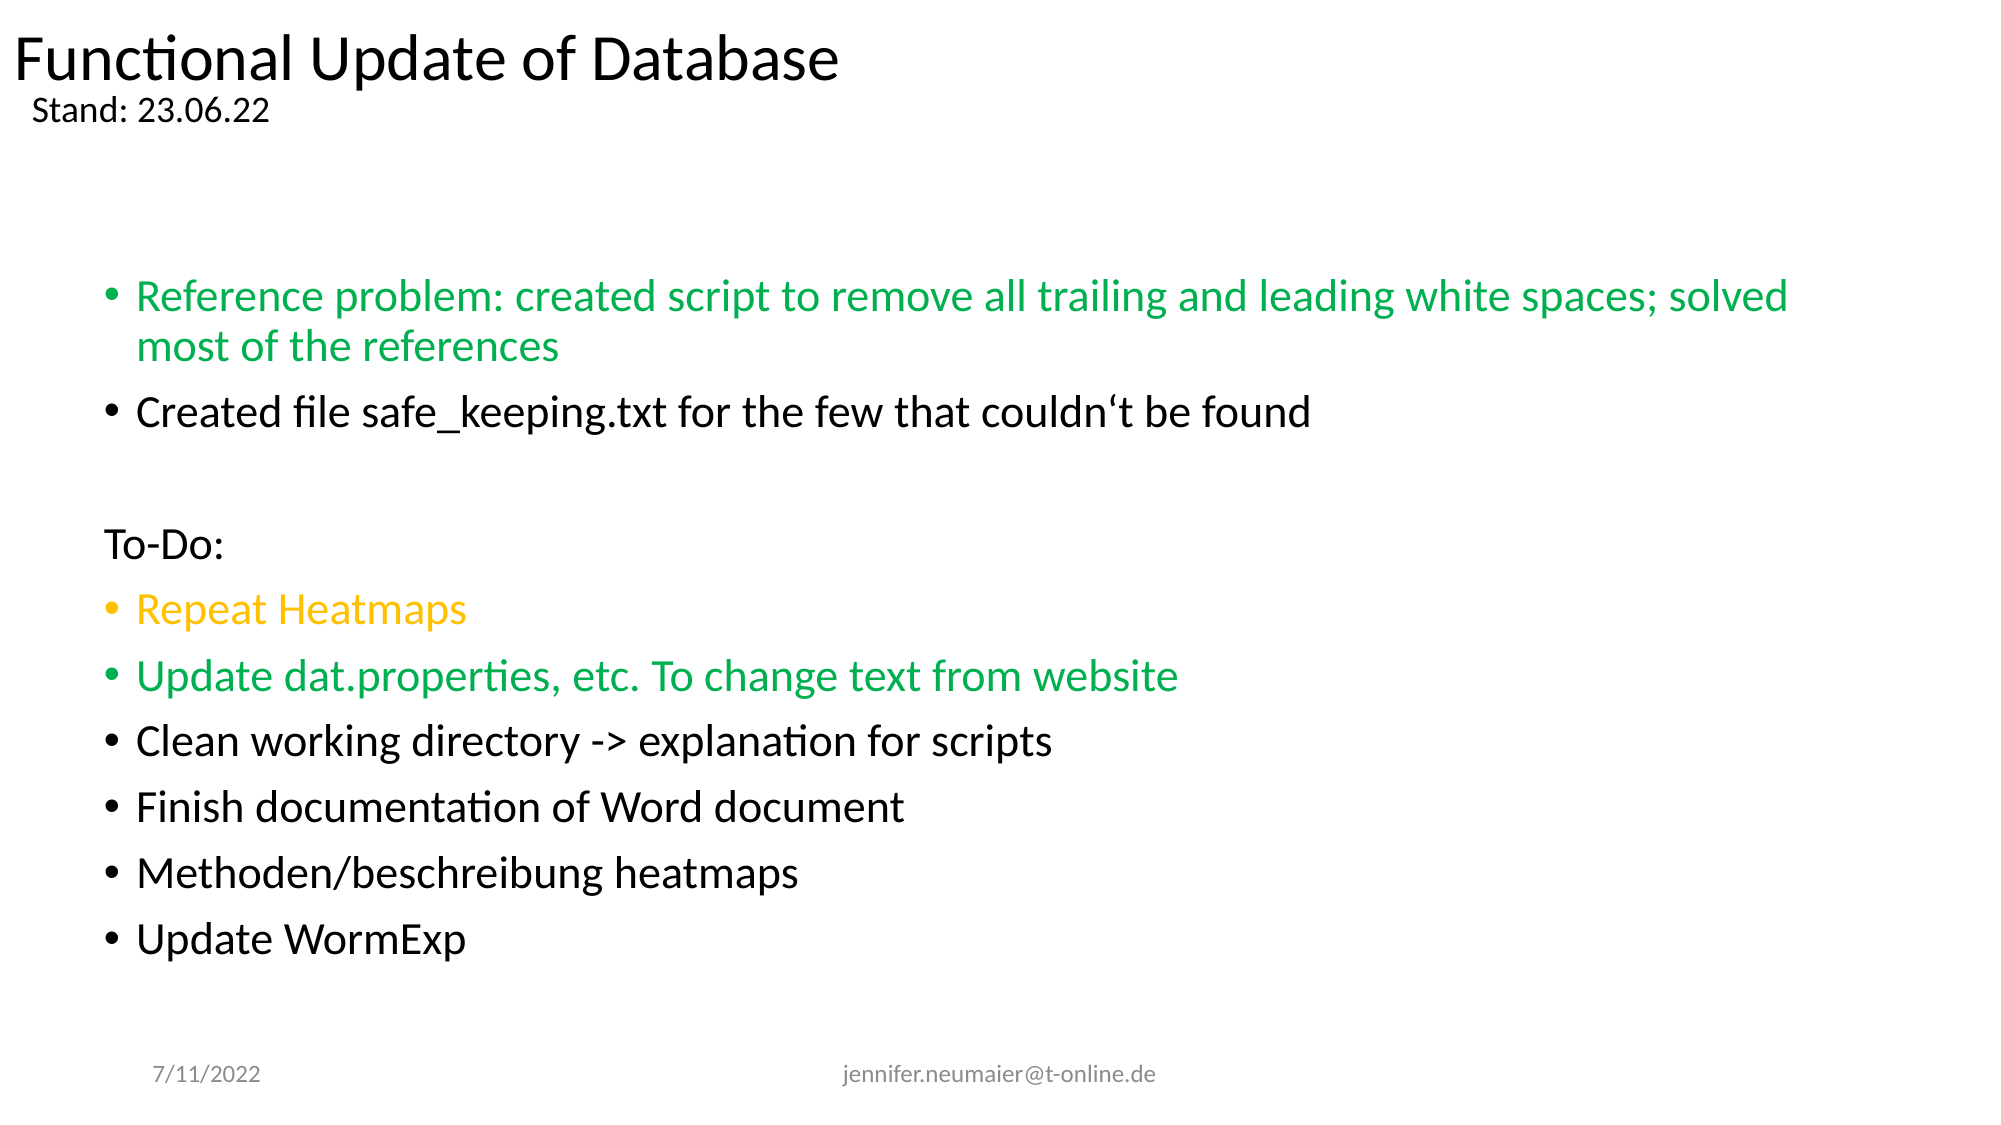

Functional Update of Database
Stand: 23.06.22
Reference problem: created script to remove all trailing and leading white spaces; solved most of the references
Created file safe_keeping.txt for the few that couldn‘t be found

To-Do:
Repeat Heatmaps
Update dat.properties, etc. To change text from website
Clean working directory -> explanation for scripts
Finish documentation of Word document
Methoden/beschreibung heatmaps
Update WormExp
7/11/2022
jennifer.neumaier@t-online.de